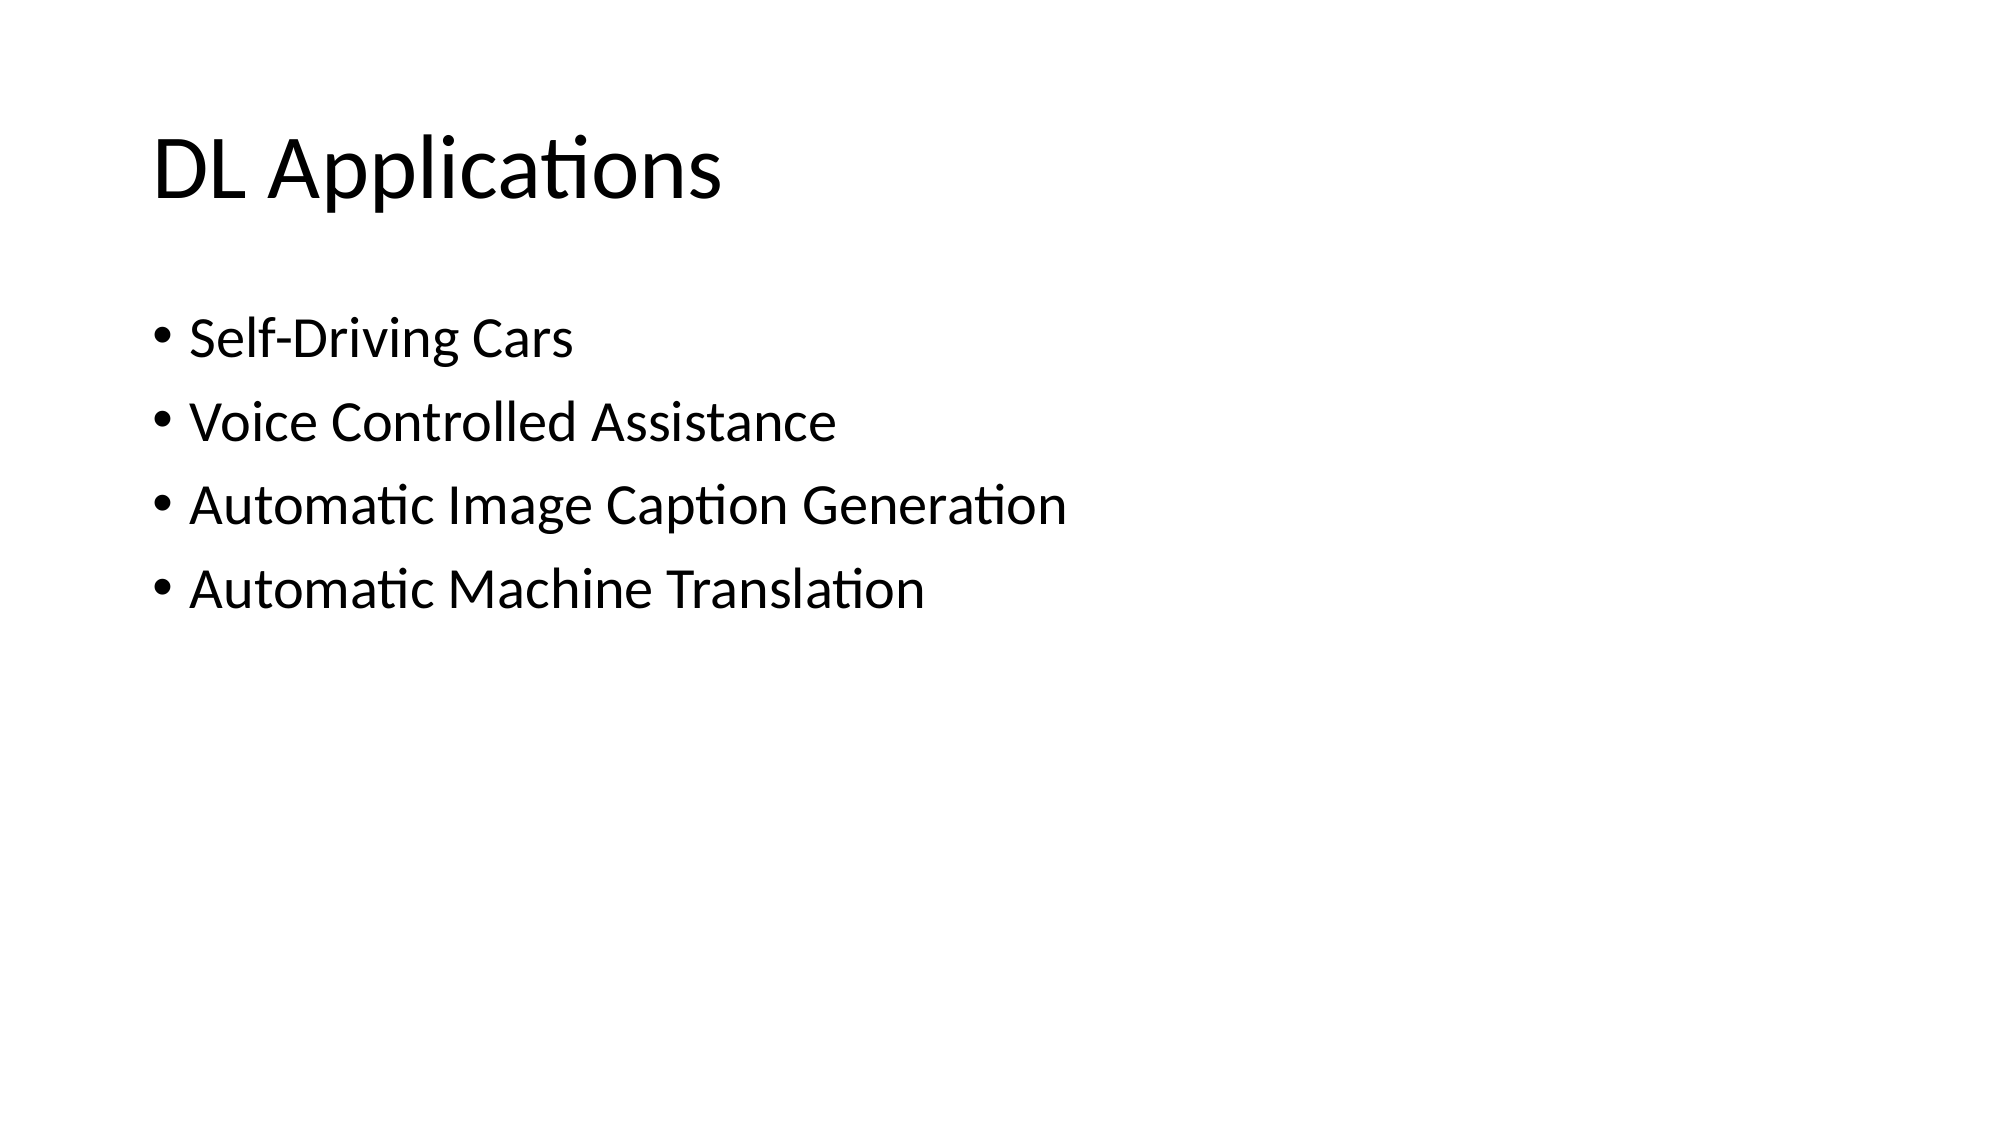

# DL Applications
Self-Driving Cars
Voice Controlled Assistance
Automatic Image Caption Generation
Automatic Machine Translation